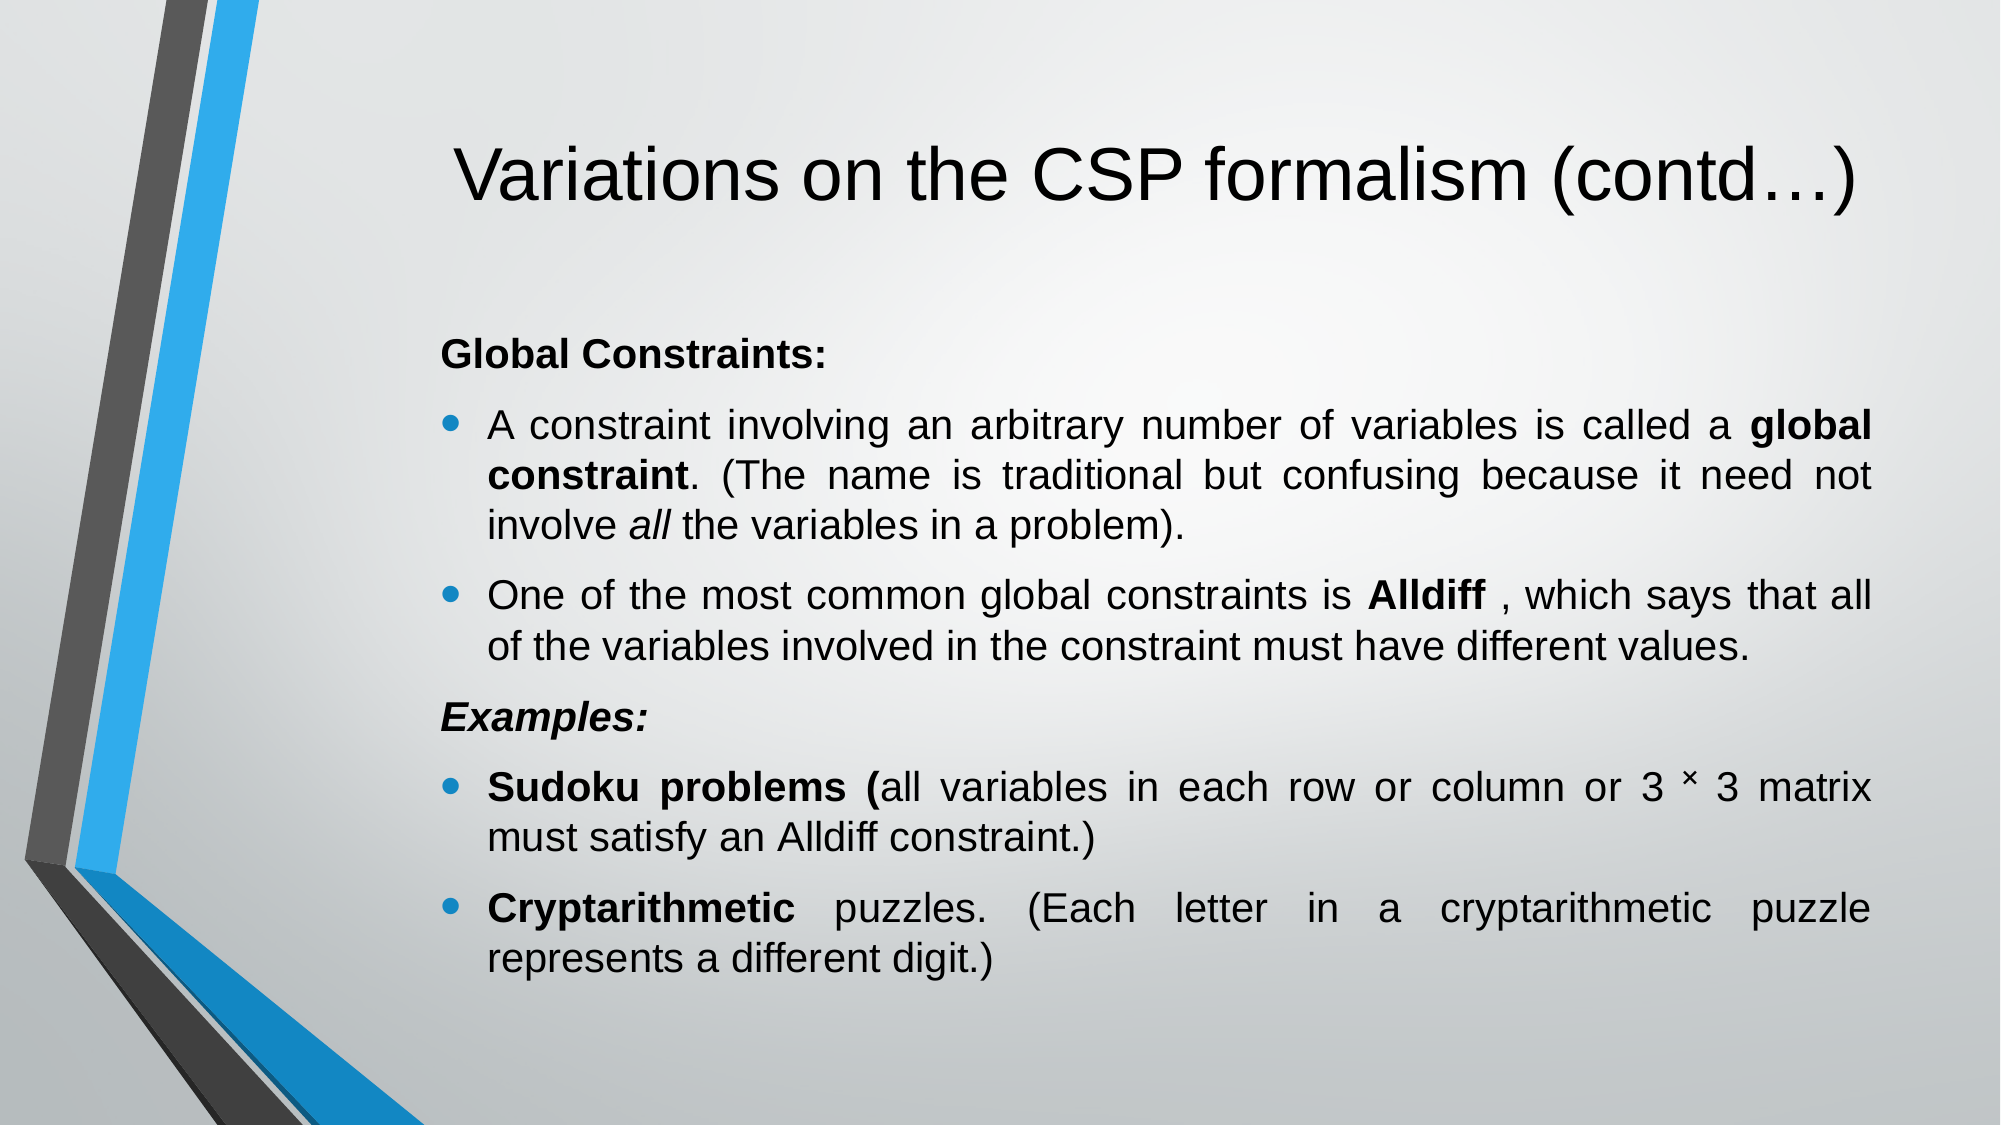

# Variations on the CSP formalism (contd…)
Global Constraints:
A constraint involving an arbitrary number of variables is called a global constraint. (The name is traditional but confusing because it need not involve all the variables in a problem).
One of the most common global constraints is Alldiff , which says that all of the variables involved in the constraint must have different values.
Examples:
Sudoku problems (all variables in each row or column or 3 ˟ 3 matrix must satisfy an Alldiff constraint.)
Cryptarithmetic puzzles. (Each letter in a cryptarithmetic puzzle represents a different digit.)